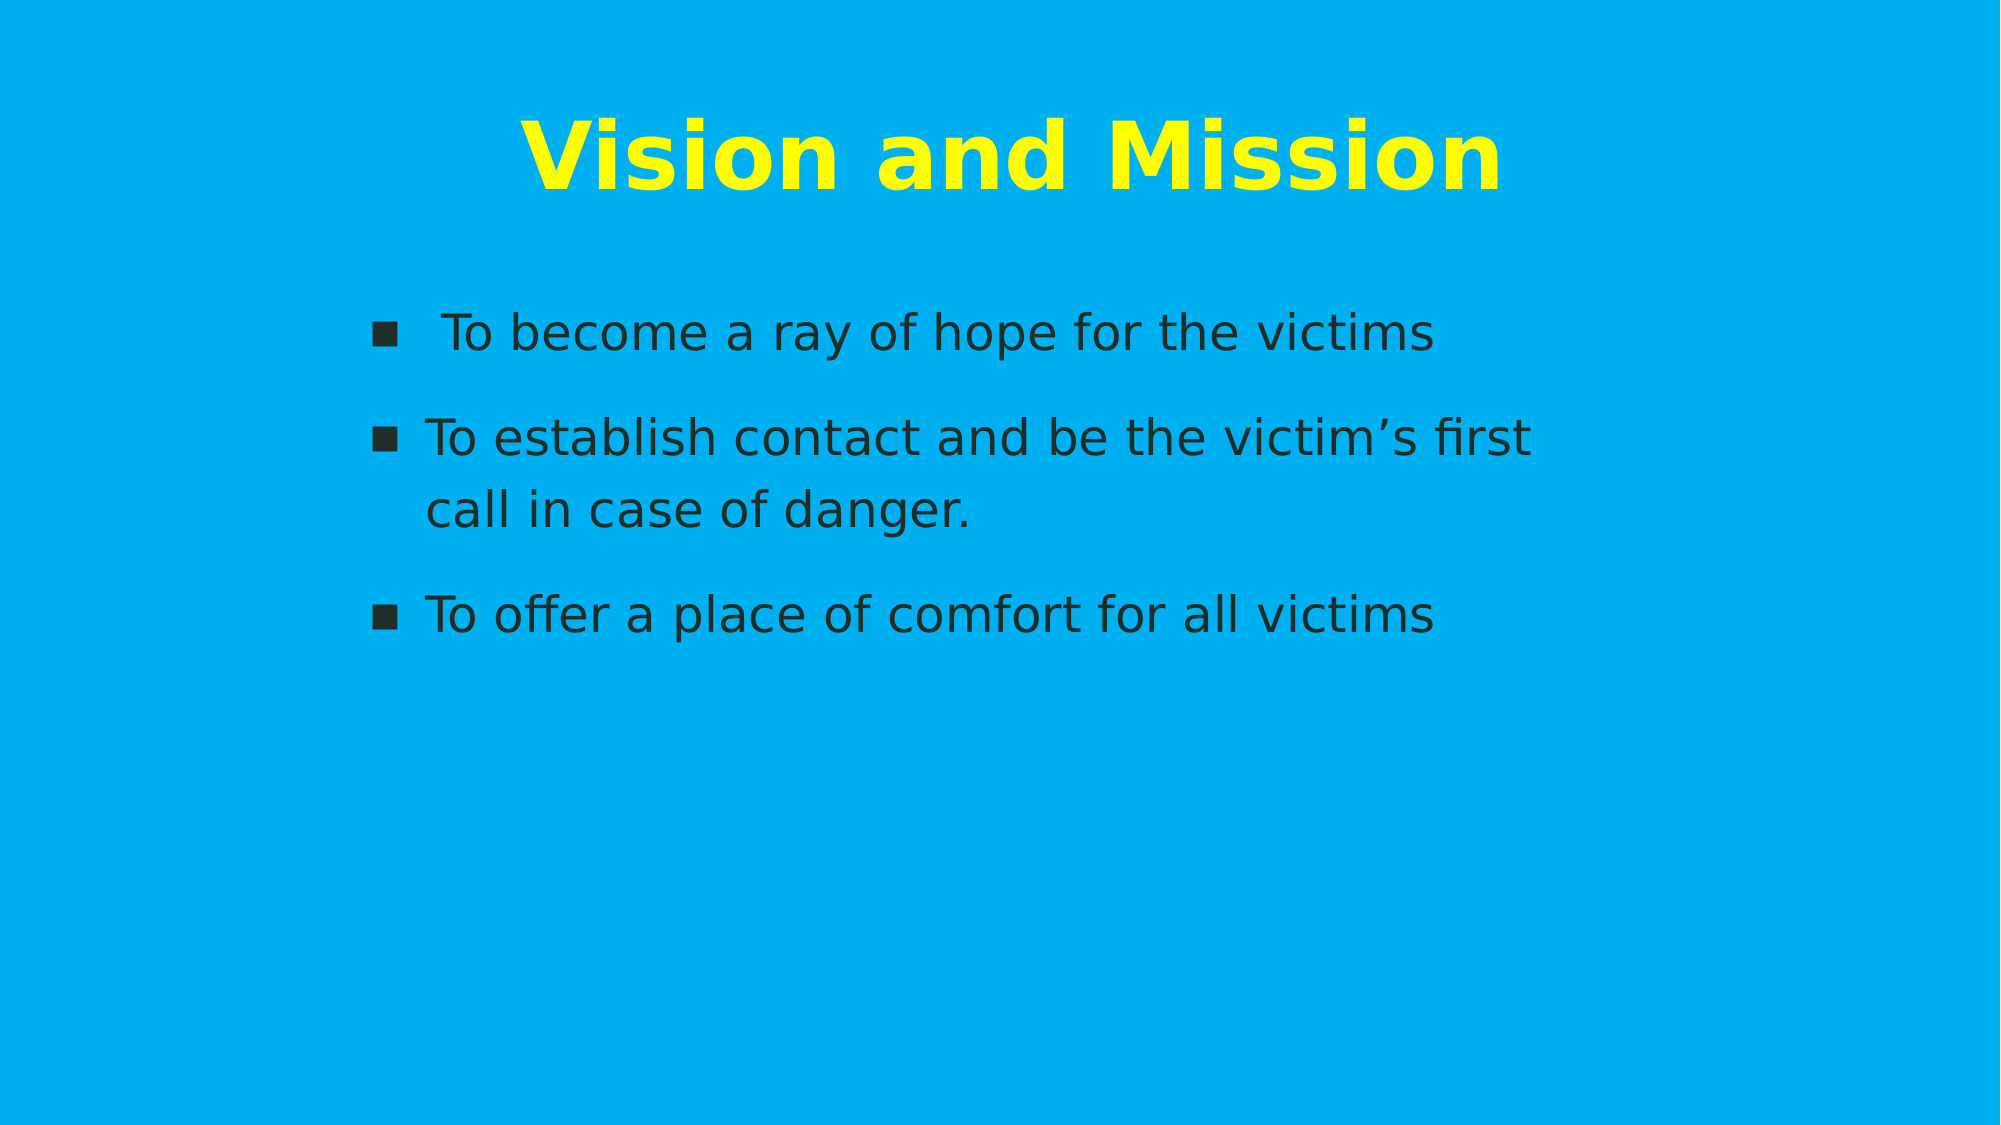

# Vision and Mission
 To become a ray of hope for the victims
To establish contact and be the victim’s first call in case of danger.
To offer a place of comfort for all victims